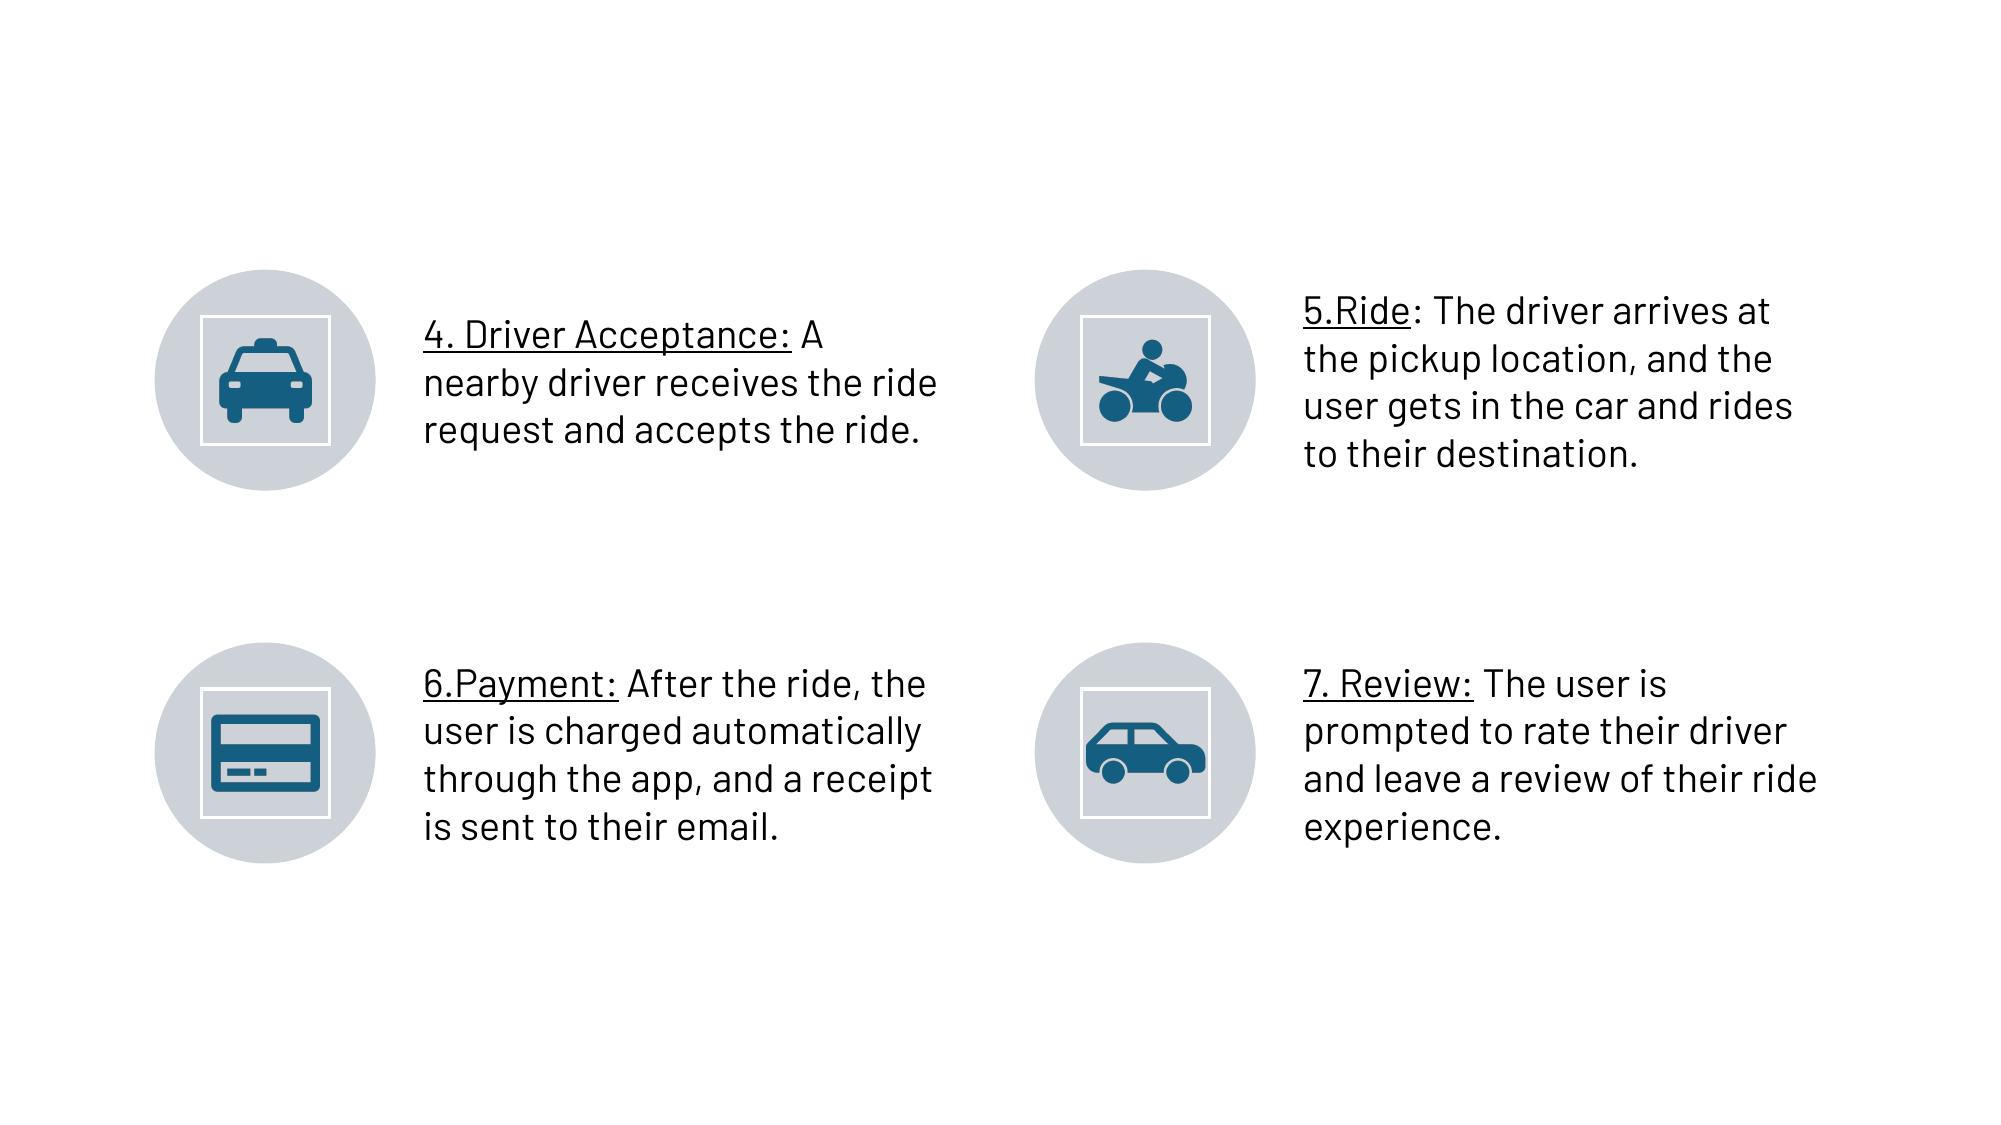

4. Driver Acceptance: A nearby driver receives the ride request and accepts the ride.
5.Ride: The driver arrives at the pickup location, and the user gets in the car and rides to their destination.
6.Payment: After the ride, the user is charged automatically through the app, and a receipt is sent to their email.
7. Review: The user is prompted to rate their driver and leave a review of their ride experience.